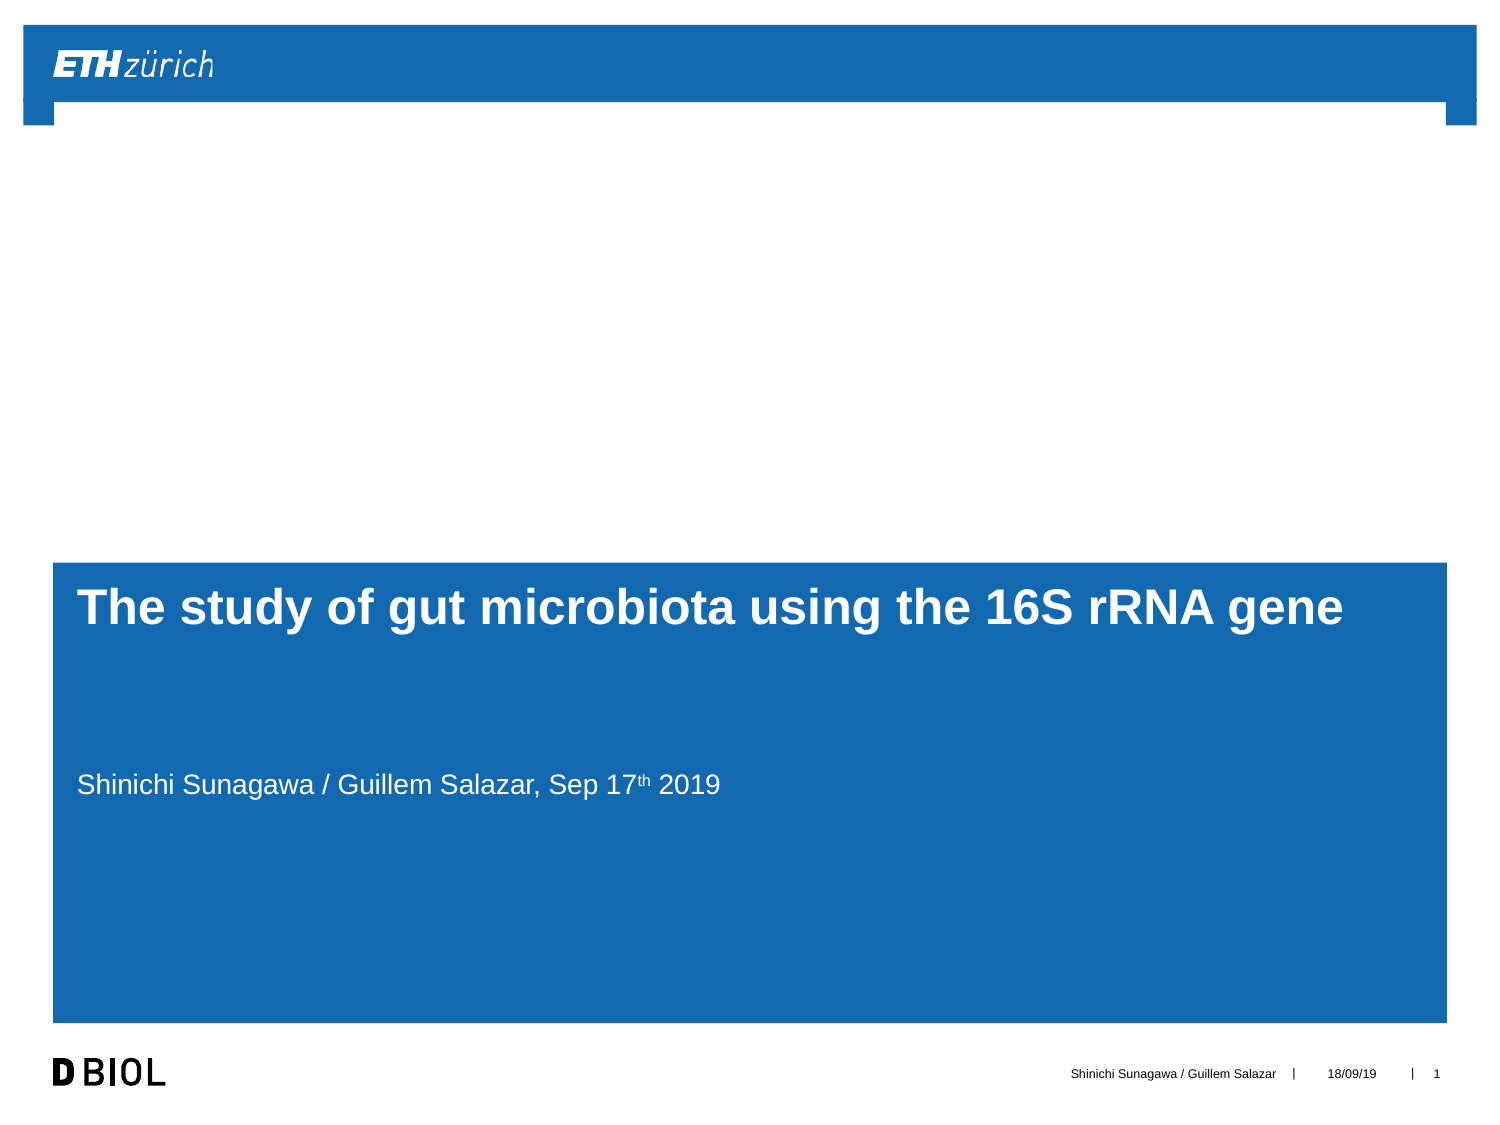

# The study of gut microbiota using the 16S rRNA gene
Shinichi Sunagawa / Guillem Salazar, Sep 17th 2019
Shinichi Sunagawa / Guillem Salazar
18/09/19
1